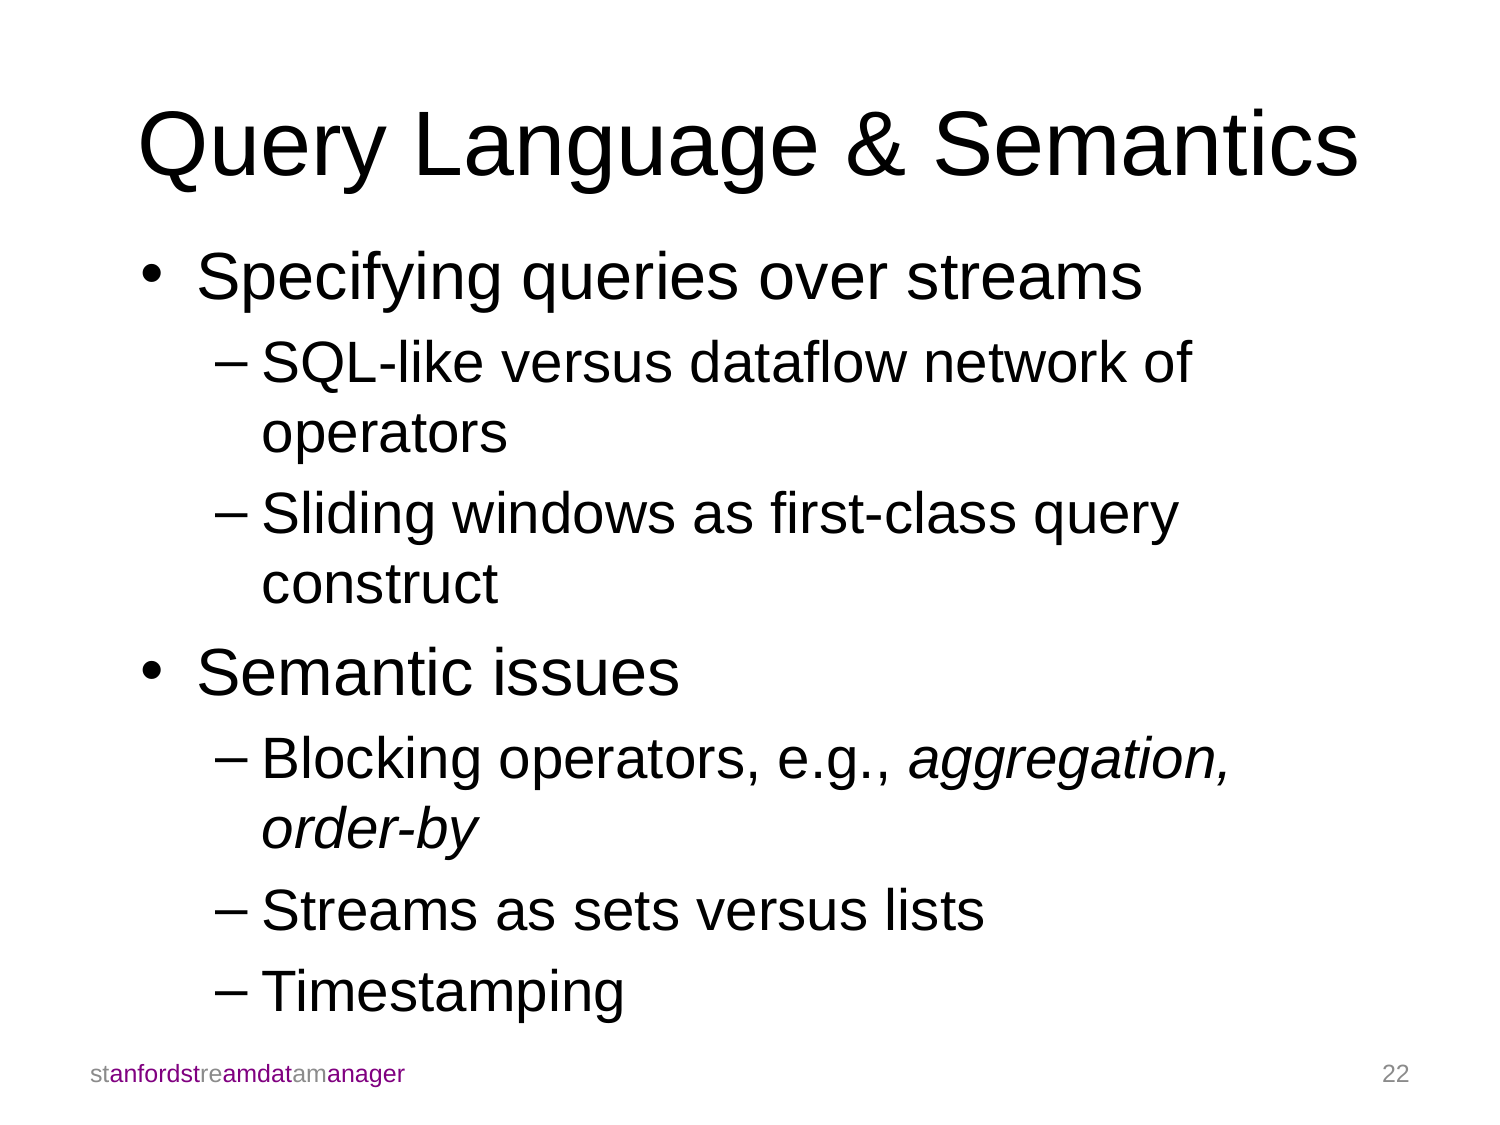

# Query Language & Semantics
Specifying queries over streams
SQL-like versus dataflow network of operators
Sliding windows as first-class query construct
Semantic issues
Blocking operators, e.g., aggregation, order-by
Streams as sets versus lists
Timestamping
stanfordstreamdatamanager
22